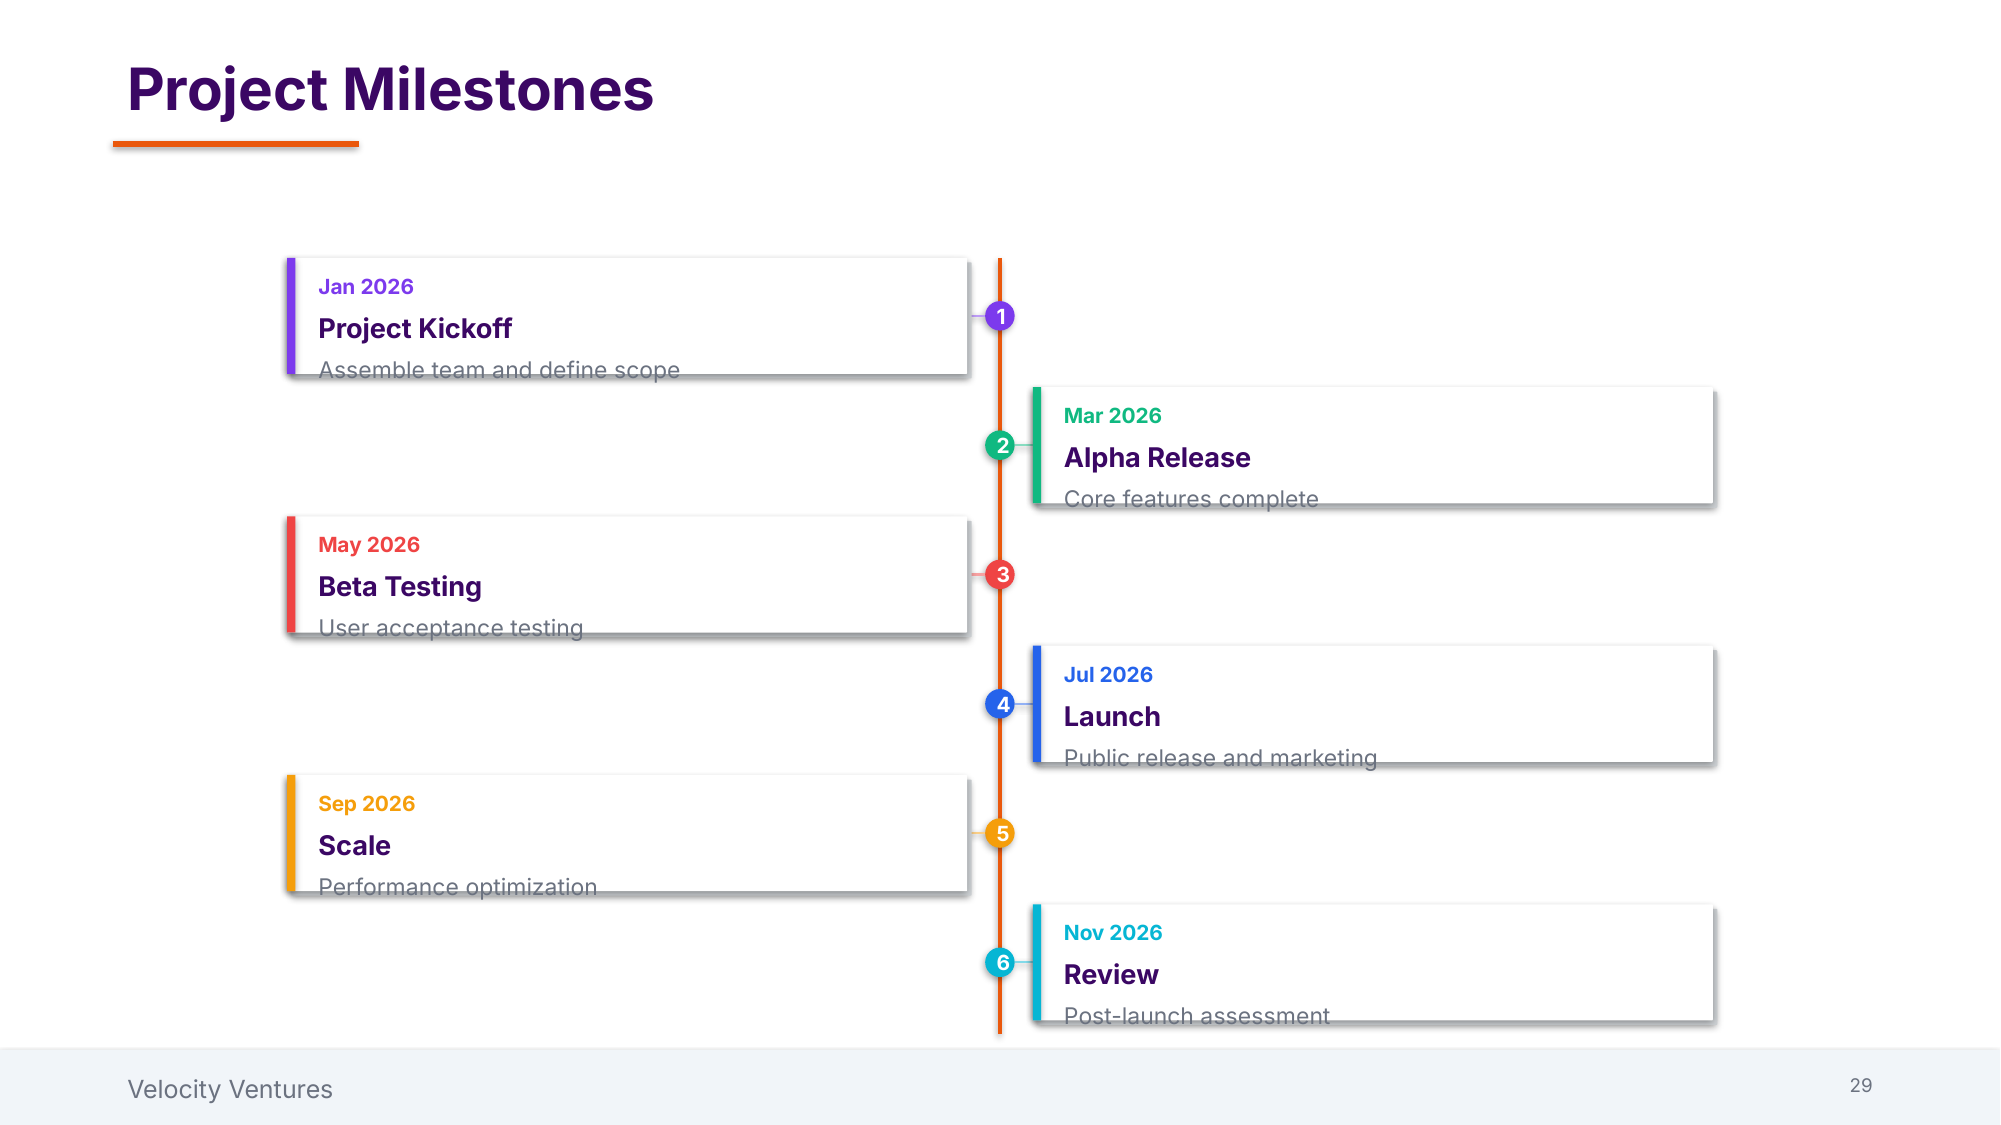

Project Milestones

Jan 2026

Project Kickoff
1
Assemble team and define scope

Mar 2026

Alpha Release
2
Core features complete

May 2026

Beta Testing
3
User acceptance testing

Jul 2026

Launch
4
Public release and marketing

Sep 2026

Scale
5
Performance optimization

Nov 2026

Review
6
Post-launch assessment

Velocity Ventures
29